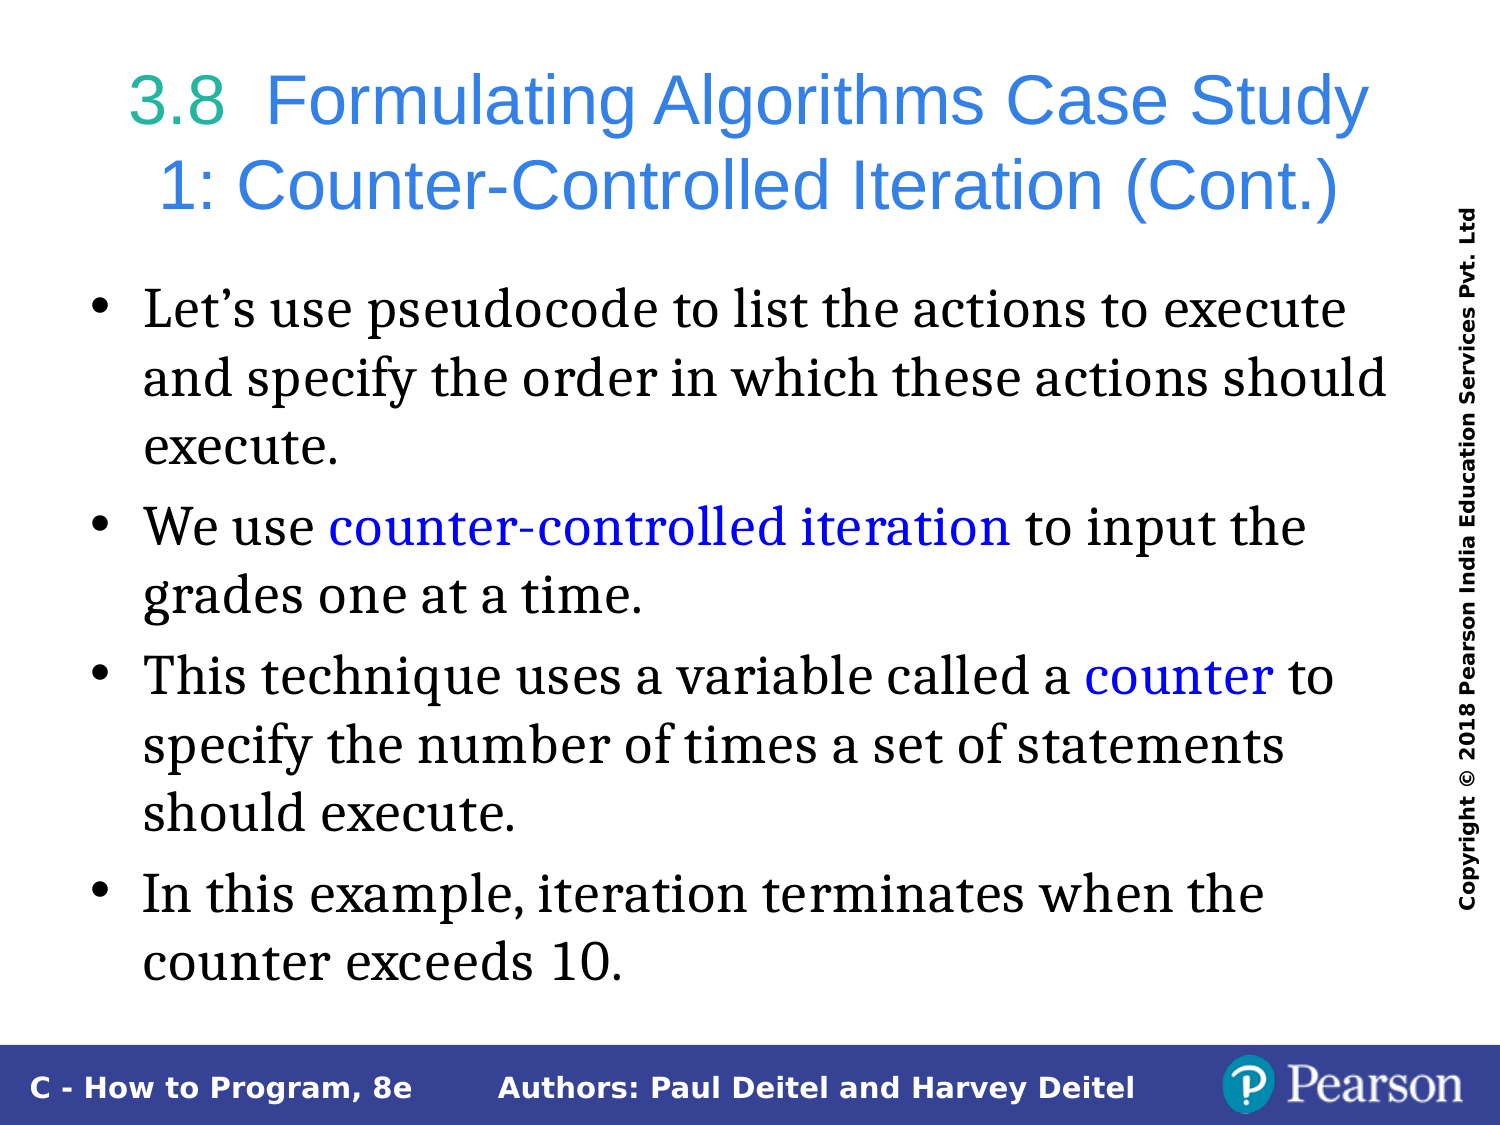

# 3.8  Formulating Algorithms Case Study 1: Counter-Controlled Iteration (Cont.)
Let’s use pseudocode to list the actions to execute and specify the order in which these actions should execute.
We use counter-controlled iteration to input the grades one at a time.
This technique uses a variable called a counter to specify the number of times a set of statements should execute.
In this example, iteration terminates when the counter exceeds 10.